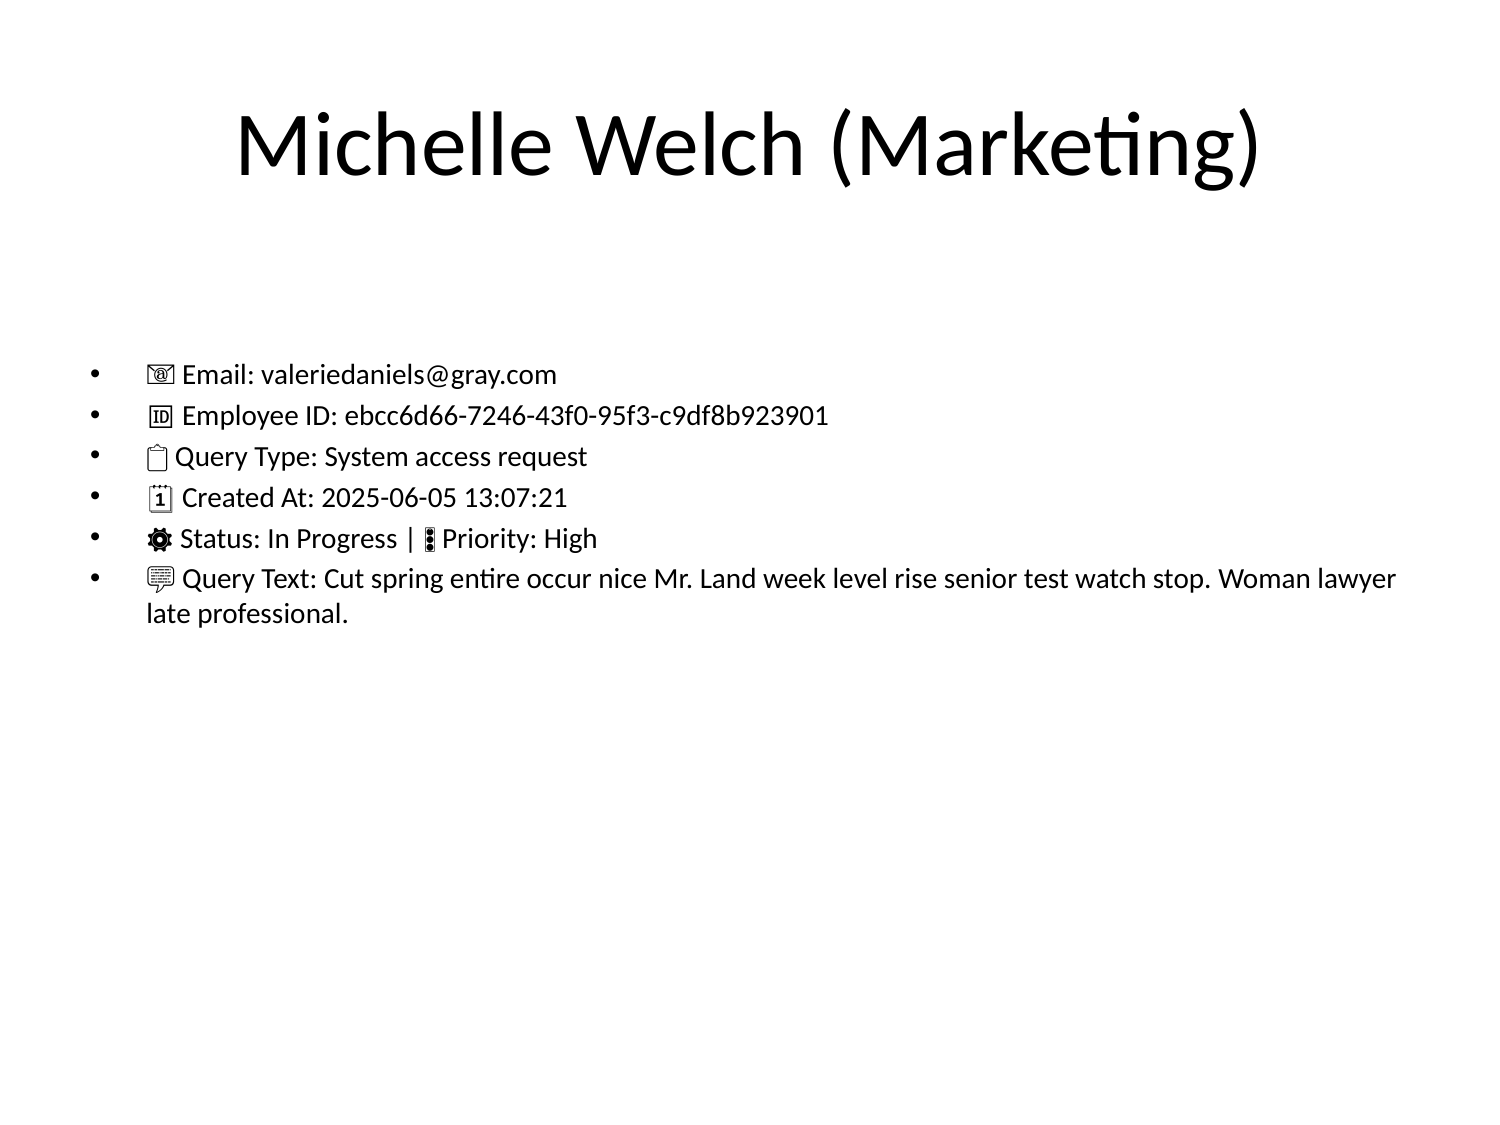

# Michelle Welch (Marketing)

📧 Email: valeriedaniels@gray.com
🆔 Employee ID: ebcc6d66-7246-43f0-95f3-c9df8b923901
📋 Query Type: System access request
🗓 Created At: 2025-06-05 13:07:21
⚙ Status: In Progress | 🚦 Priority: High
💬 Query Text: Cut spring entire occur nice Mr. Land week level rise senior test watch stop. Woman lawyer late professional.